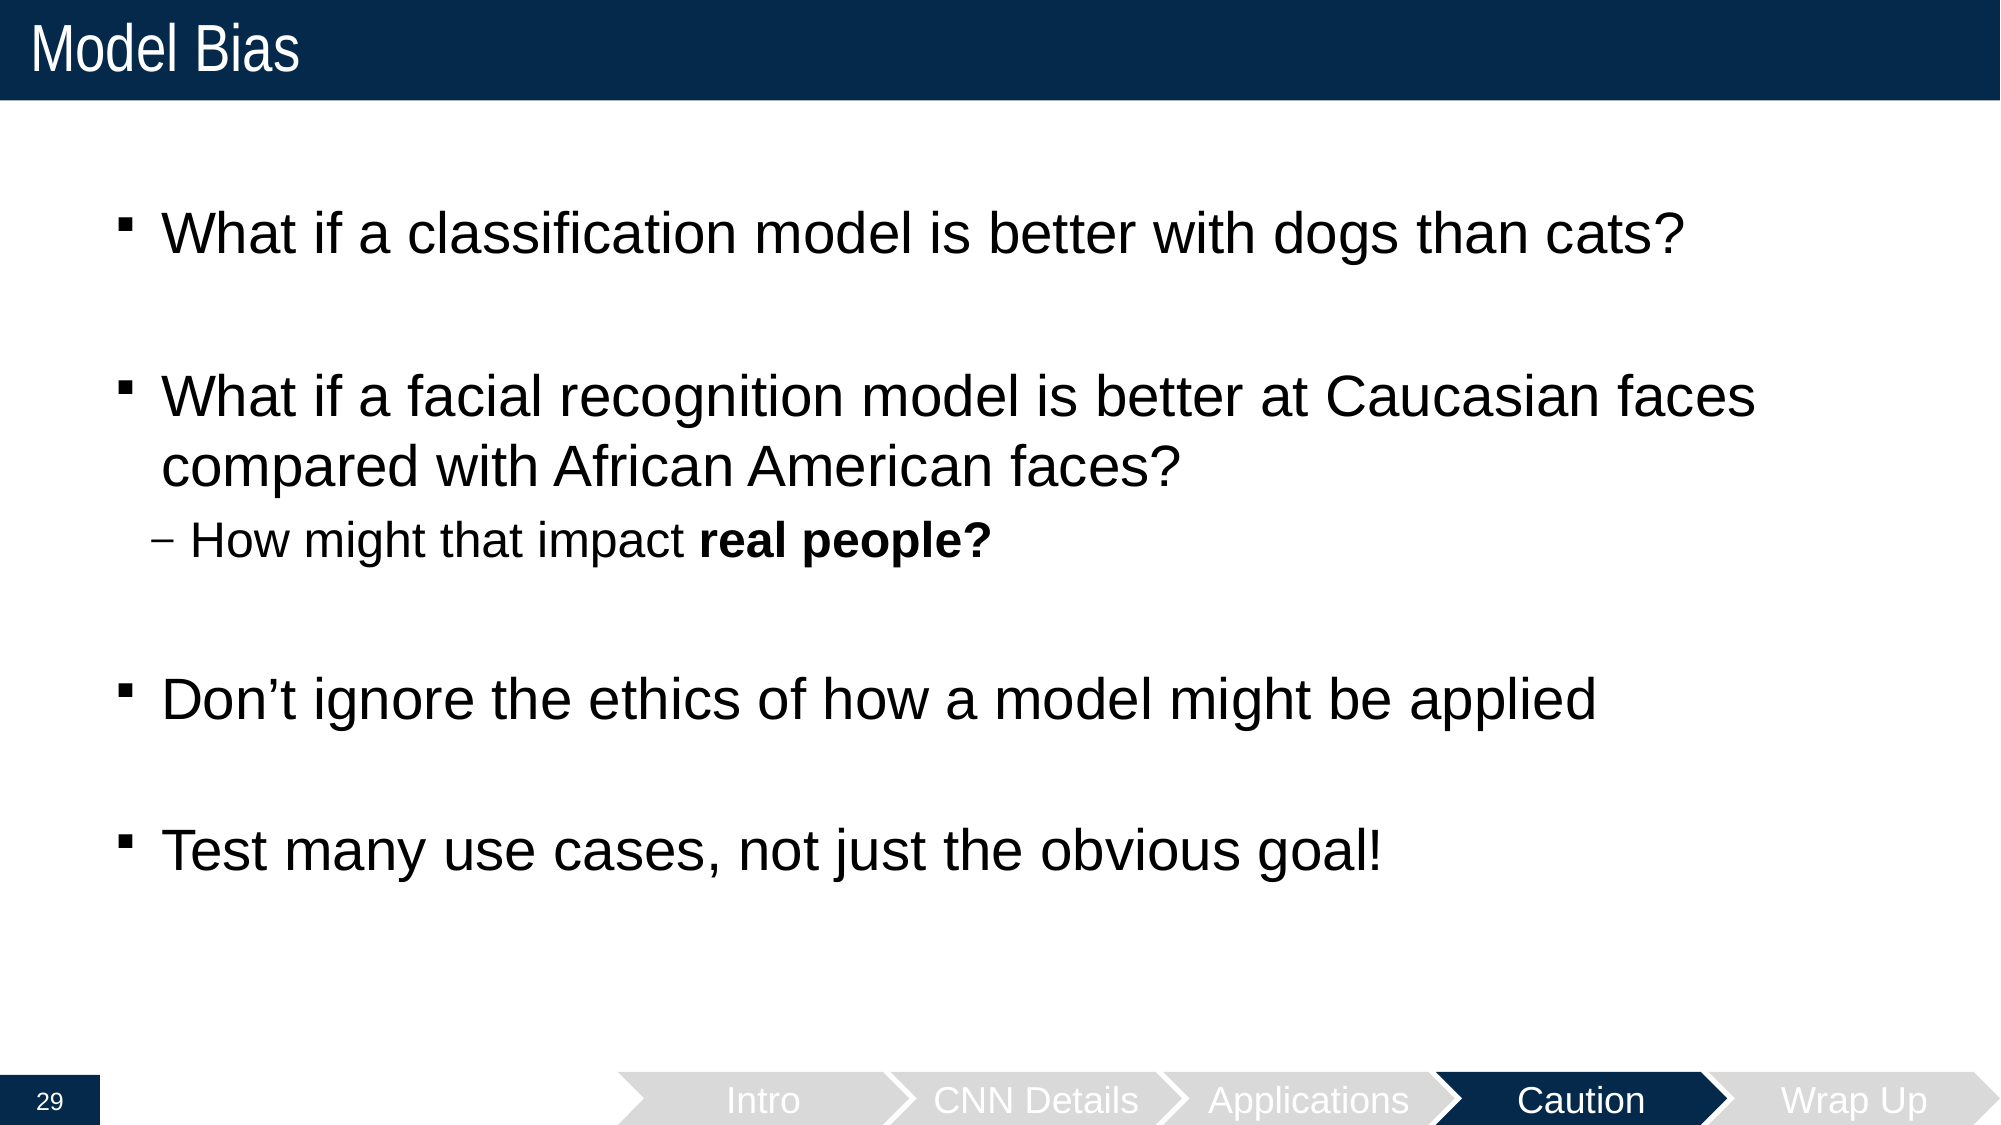

# Model Bias
What if a classification model is better with dogs than cats?

What if a facial recognition model is better at Caucasian faces compared with African American faces?
How might that impact real people?

Don’t ignore the ethics of how a model might be applied
Test many use cases, not just the obvious goal!
Intro
CNN Details
Applications
Caution
Wrap Up
29